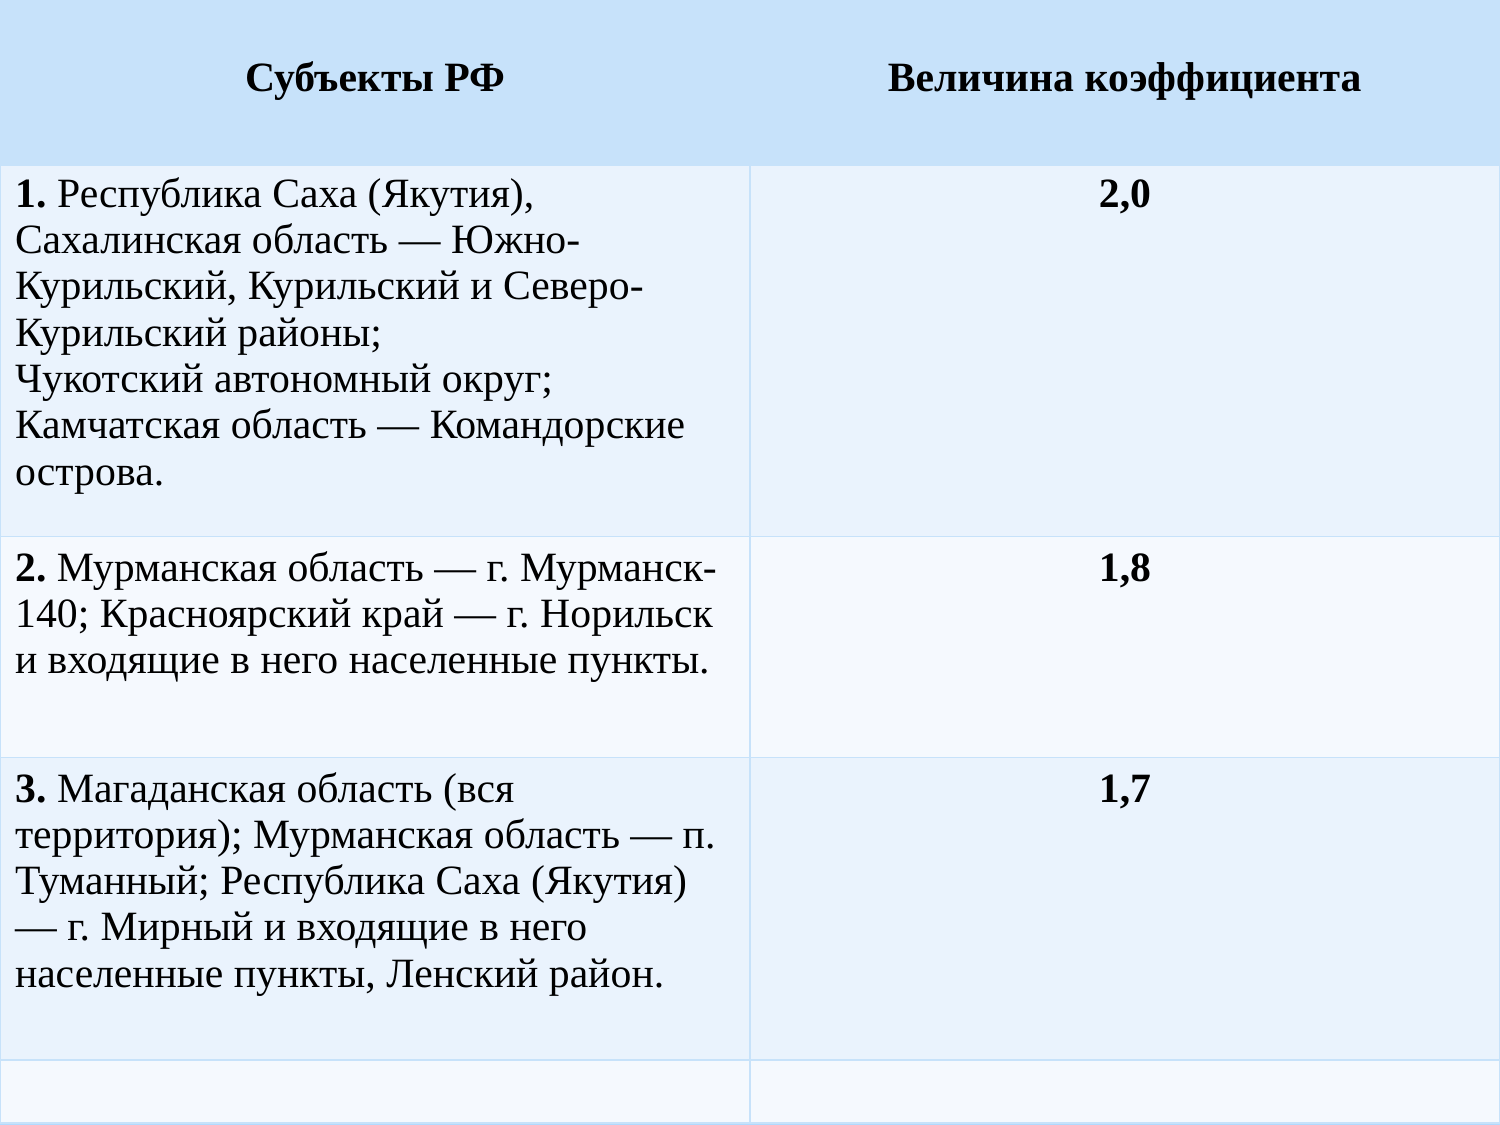

| Субъекты РФ | Величина коэффициента |
| --- | --- |
| 1. Республика Саха (Якутия), Сахалинская область — Южно-Курильский, Курильский и Северо-Курильский районы; Чукотский автономный округ; Камчатская область — Командорские острова. | 2,0 |
| 2. Мурманская область — г. Мурманск-140; Красноярский край — г. Норильск и входящие в него населенные пункты. | 1,8 |
| 3. Магаданская область (вся территория); Мурманская область — п. Туманный; Республика Саха (Якутия) — г. Мирный и входящие в него населенные пункты, Ленский район. | 1,7 |
|  |  |